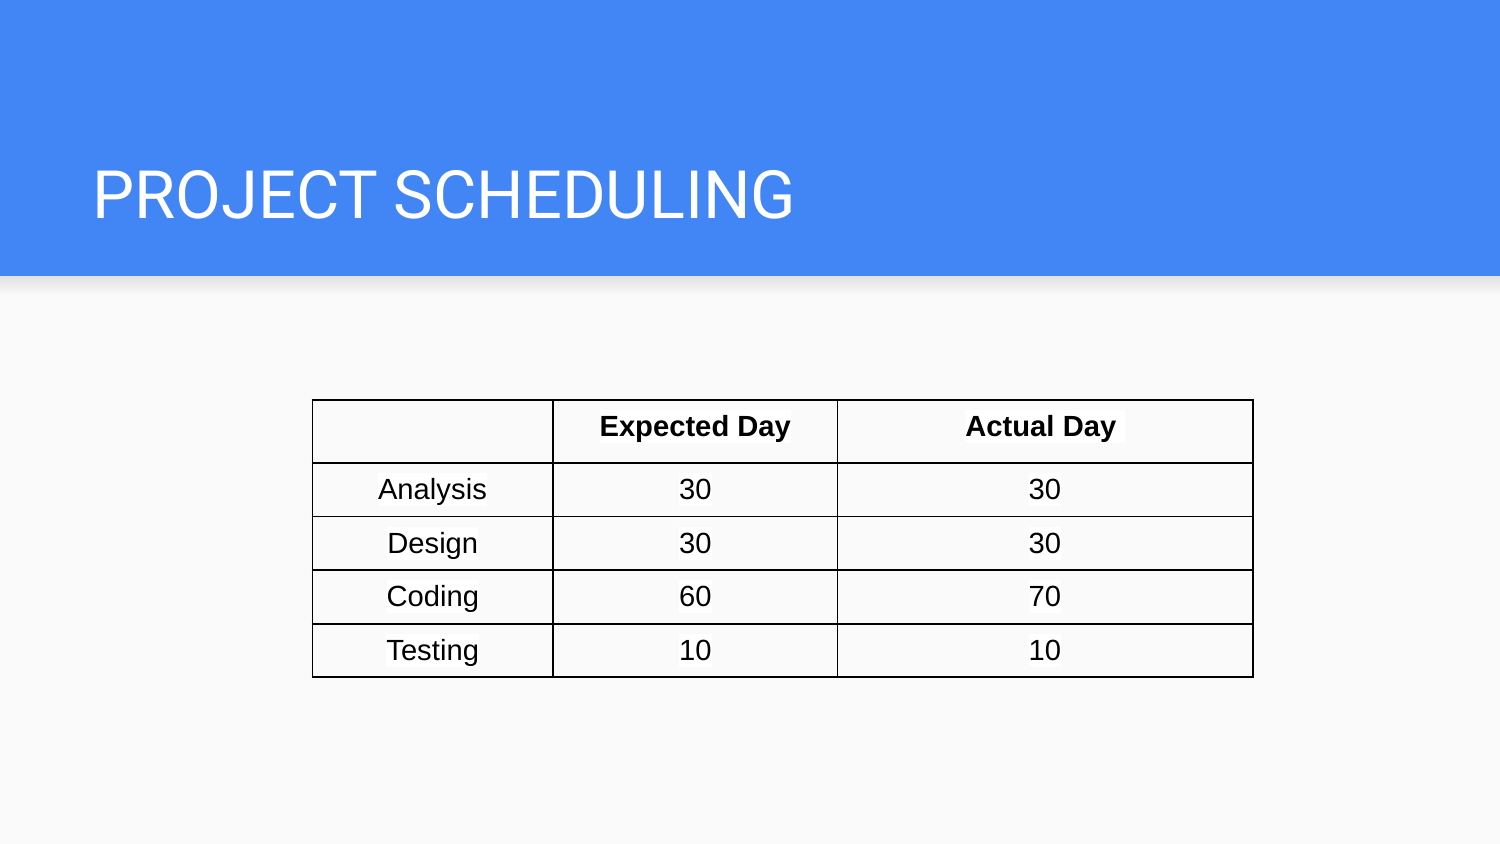

# PROJECT SCHEDULING
|  | Expected Day | Actual Day |
| --- | --- | --- |
| Analysis | 30 | 30 |
| Design | 30 | 30 |
| Coding | 60 | 70 |
| Testing | 10 | 10 |